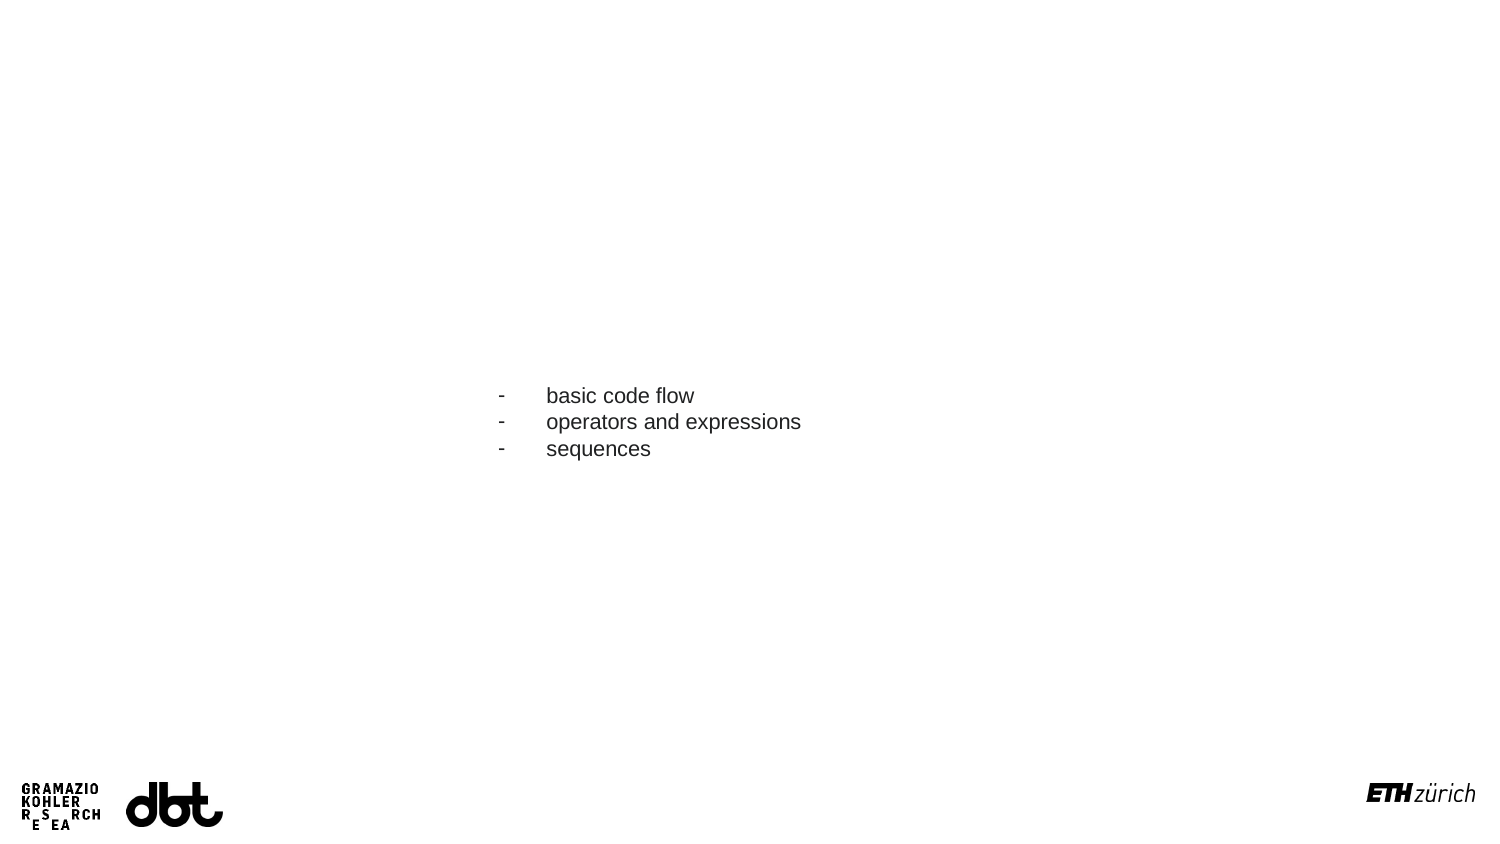

basic code flow
operators and expressions
sequences